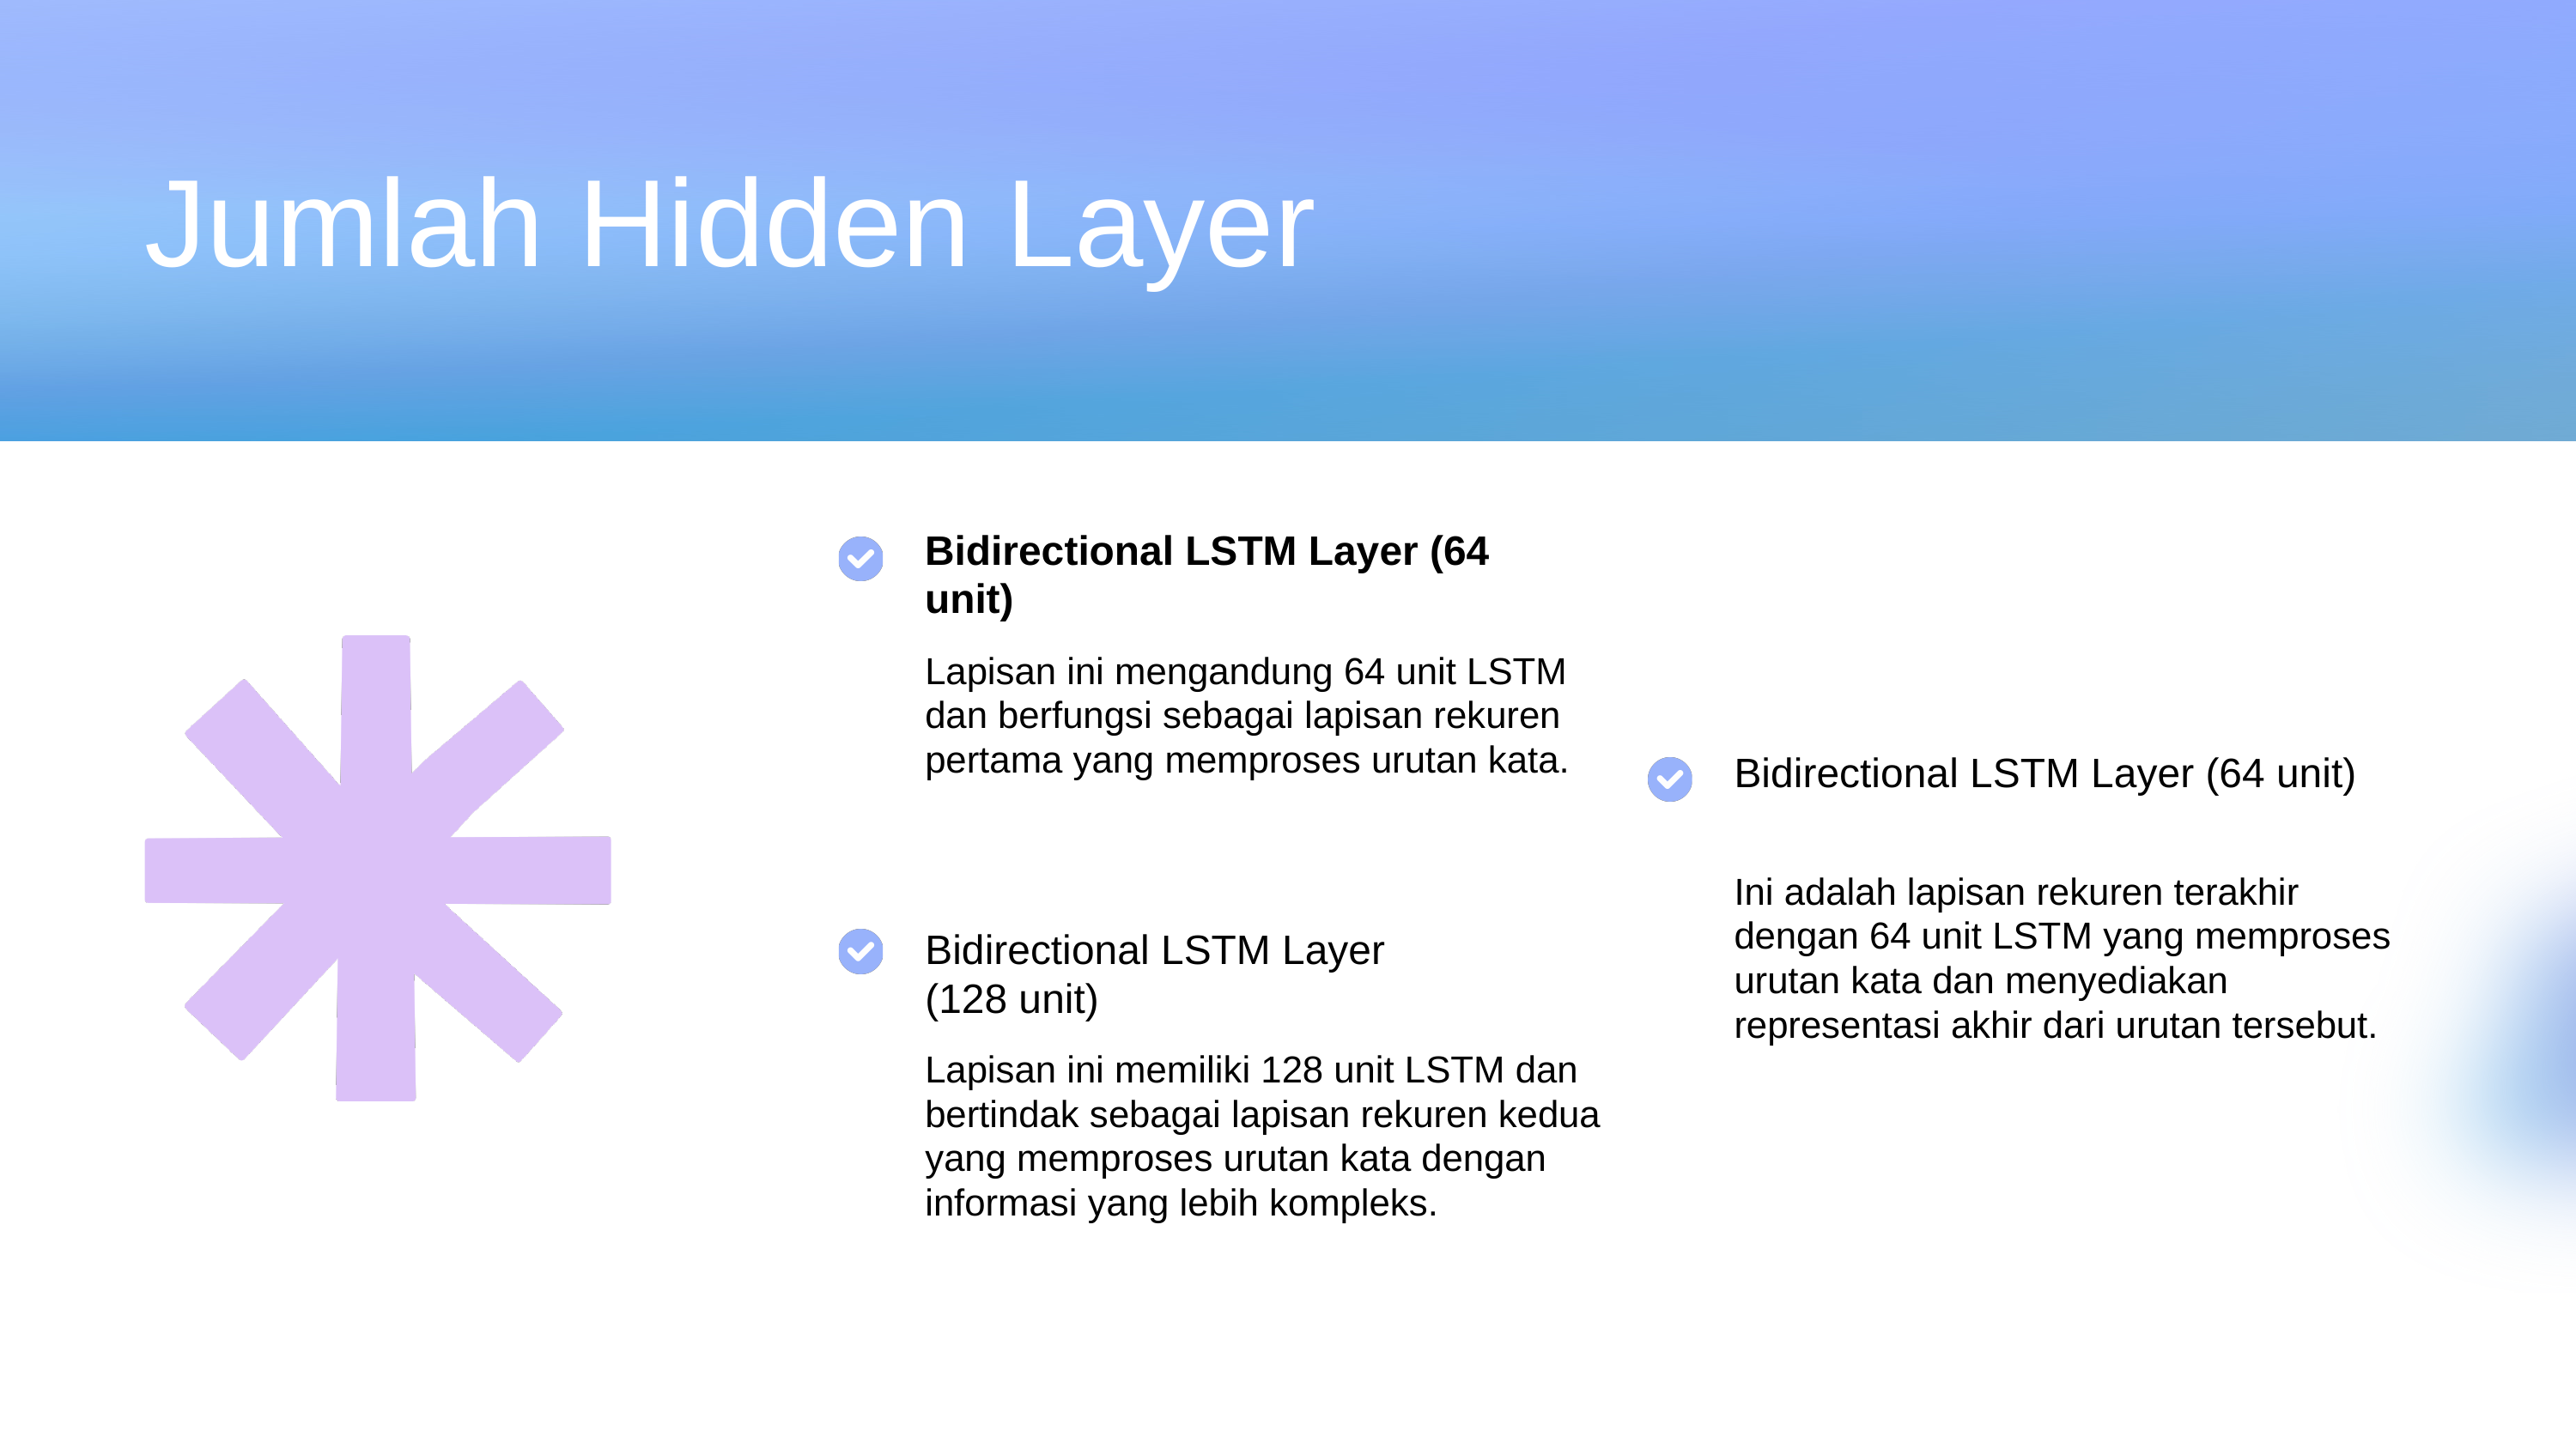

Jumlah Hidden Layer
Bidirectional LSTM Layer (64 unit)

Lapisan ini mengandung 64 unit LSTM dan berfungsi sebagai lapisan rekuren pertama yang memproses urutan kata.
Bidirectional LSTM Layer (64 unit)

Ini adalah lapisan rekuren terakhir dengan 64 unit LSTM yang memproses urutan kata dan menyediakan representasi akhir dari urutan tersebut.
Bidirectional LSTM Layer (128 unit)

Lapisan ini memiliki 128 unit LSTM dan bertindak sebagai lapisan rekuren kedua yang memproses urutan kata dengan informasi yang lebih kompleks.